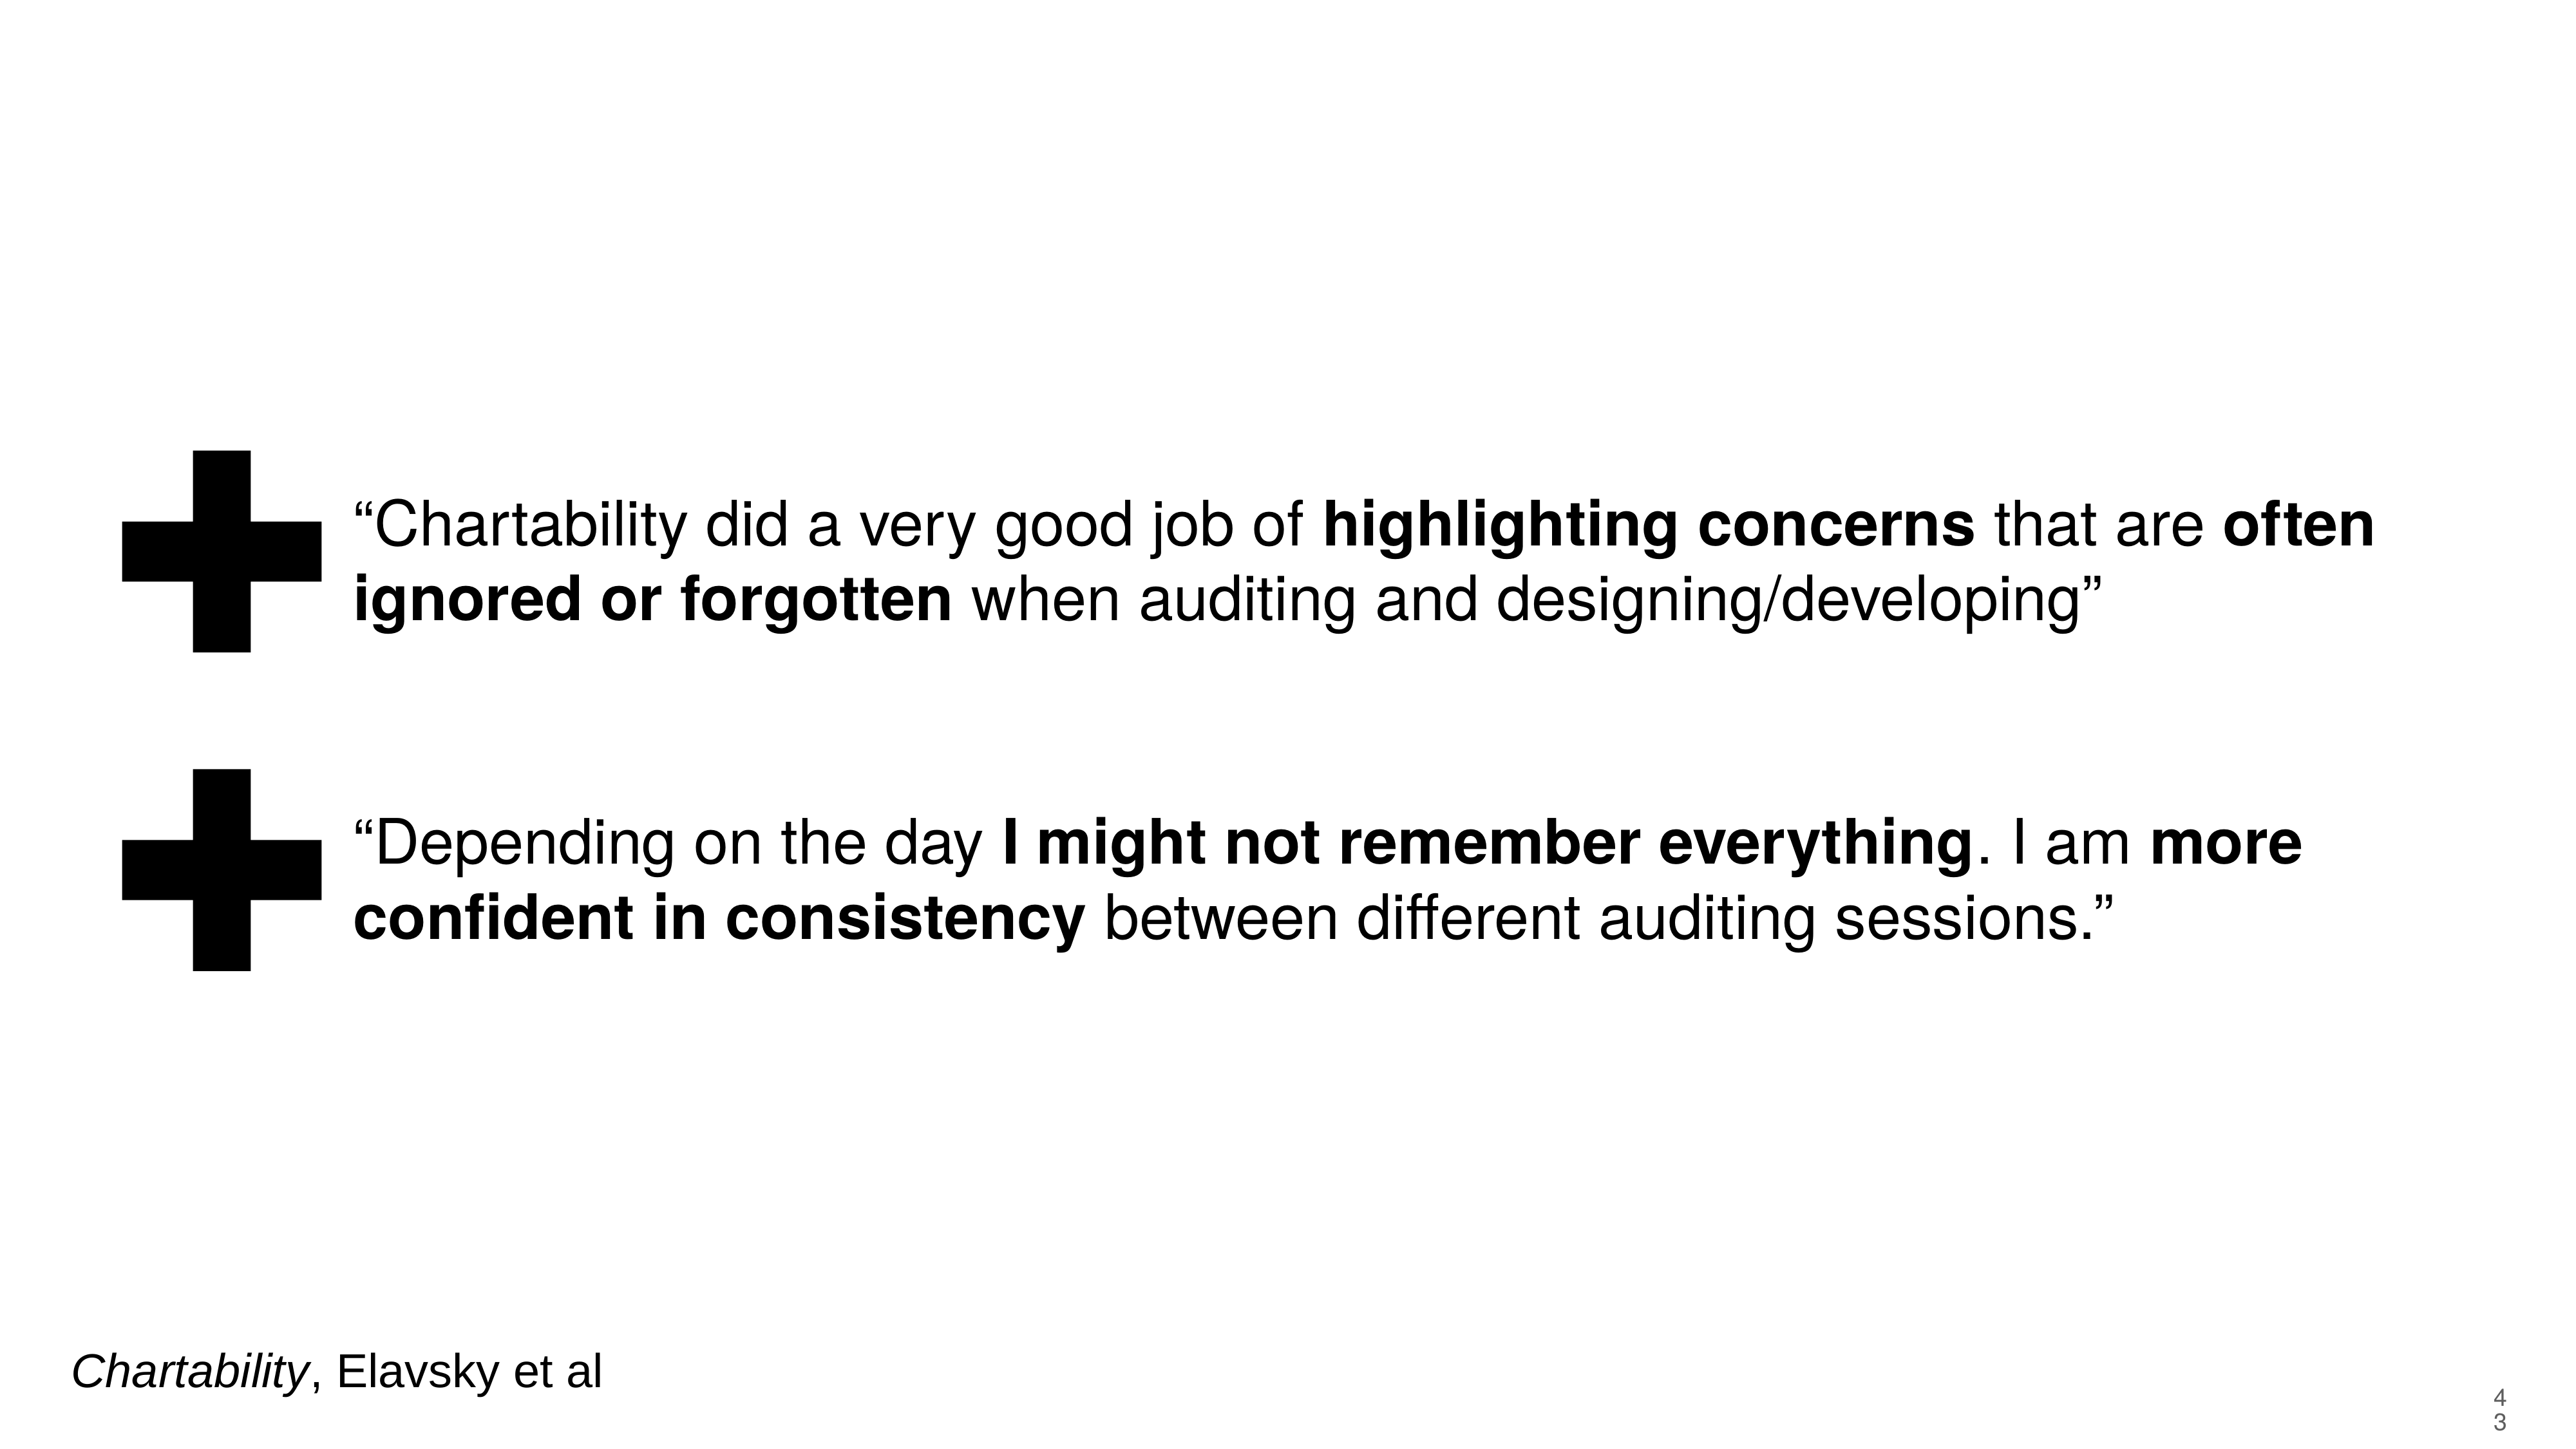

“Chartability did a very good job of highlighting concerns that are often ignored or forgotten when auditing and designing/developing”

“Depending on the day I might not remember everything. I am more confident in consistency between different auditing sessions.”
Chartability, Elavsky et al
43